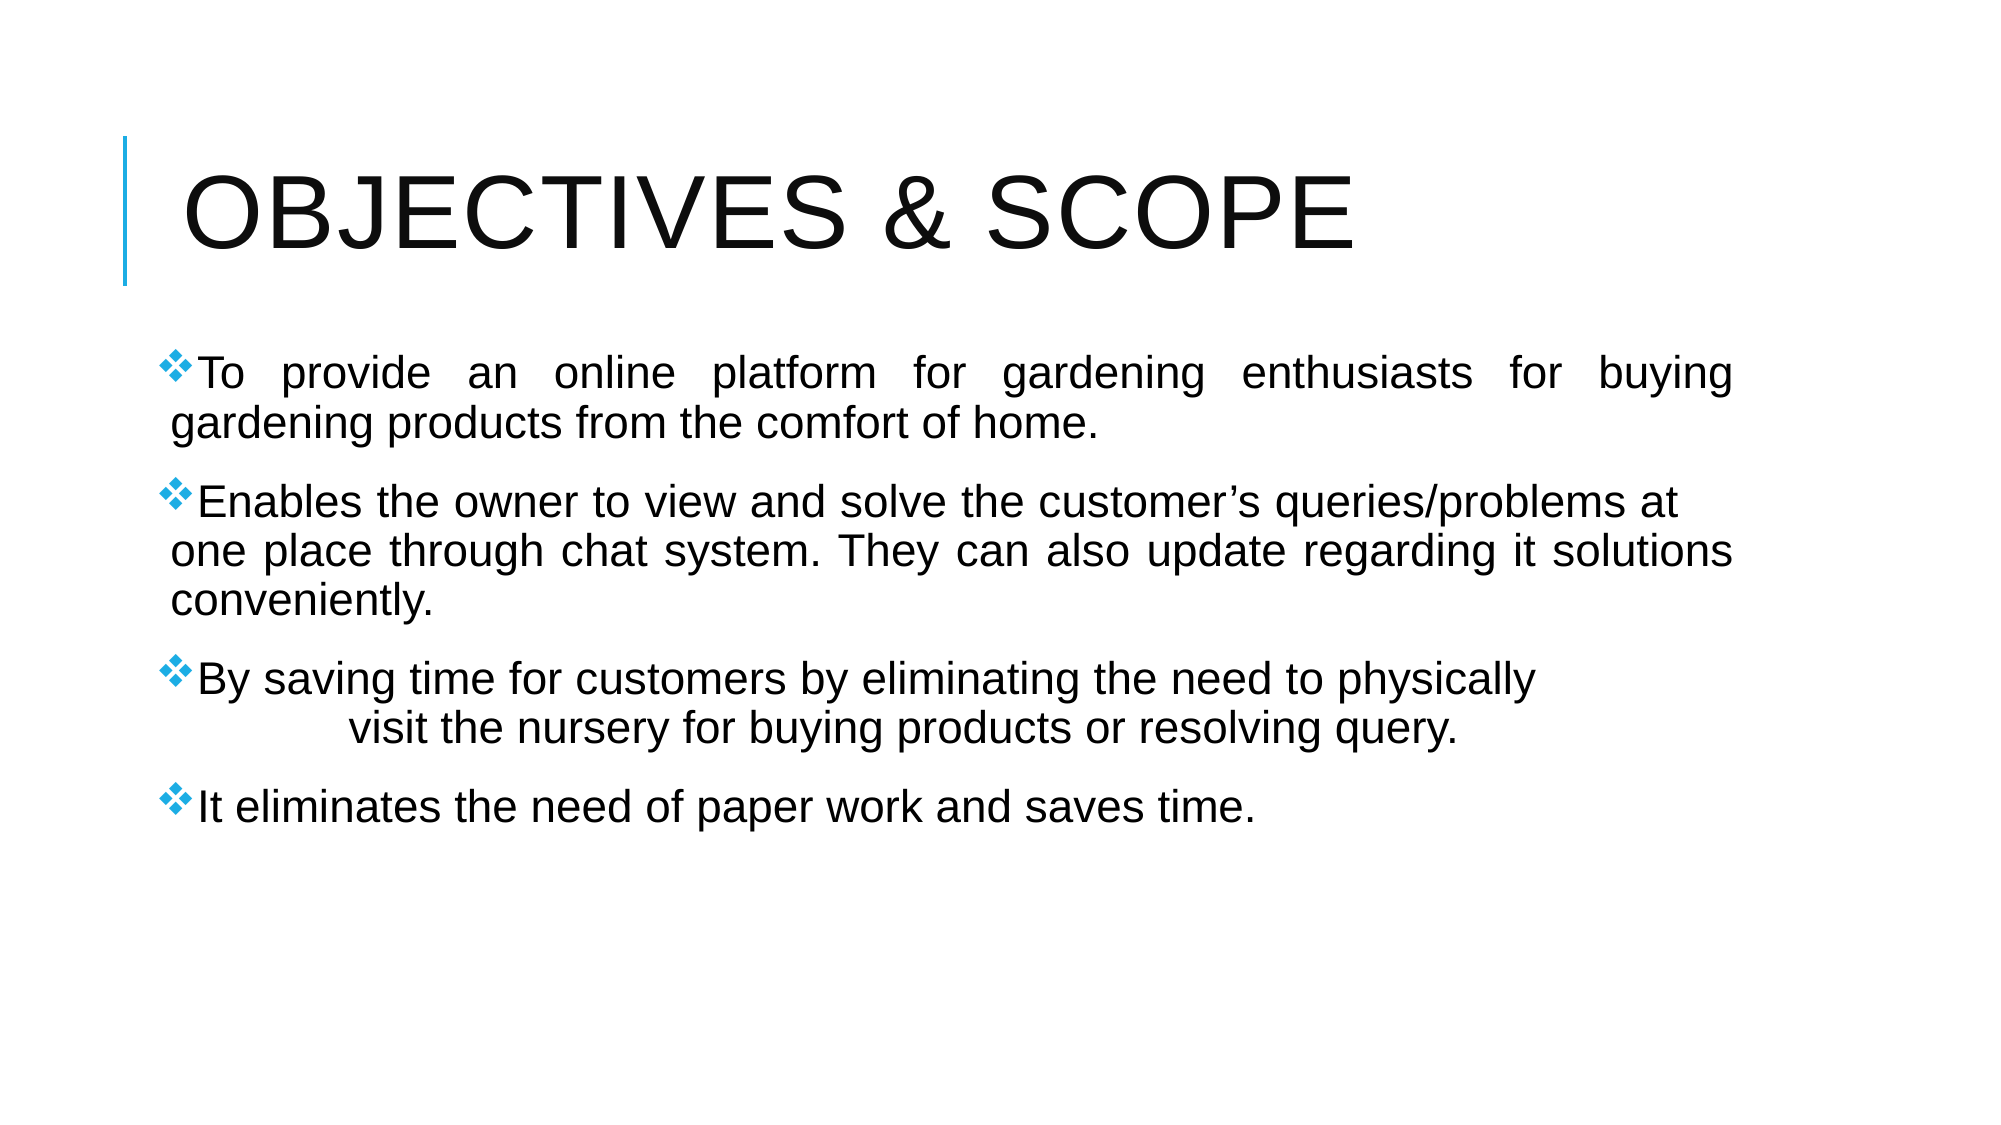

# Objectives & Scope
To provide an online platform for gardening enthusiasts for buying gardening products from the comfort of home.
Enables the owner to view and solve the customer’s queries/problems at     one place through chat system. They can also update regarding it solutions conveniently.
By saving time for customers by eliminating the need to physically                              visit the nursery for buying products or resolving query.
It eliminates the need of paper work and saves time.